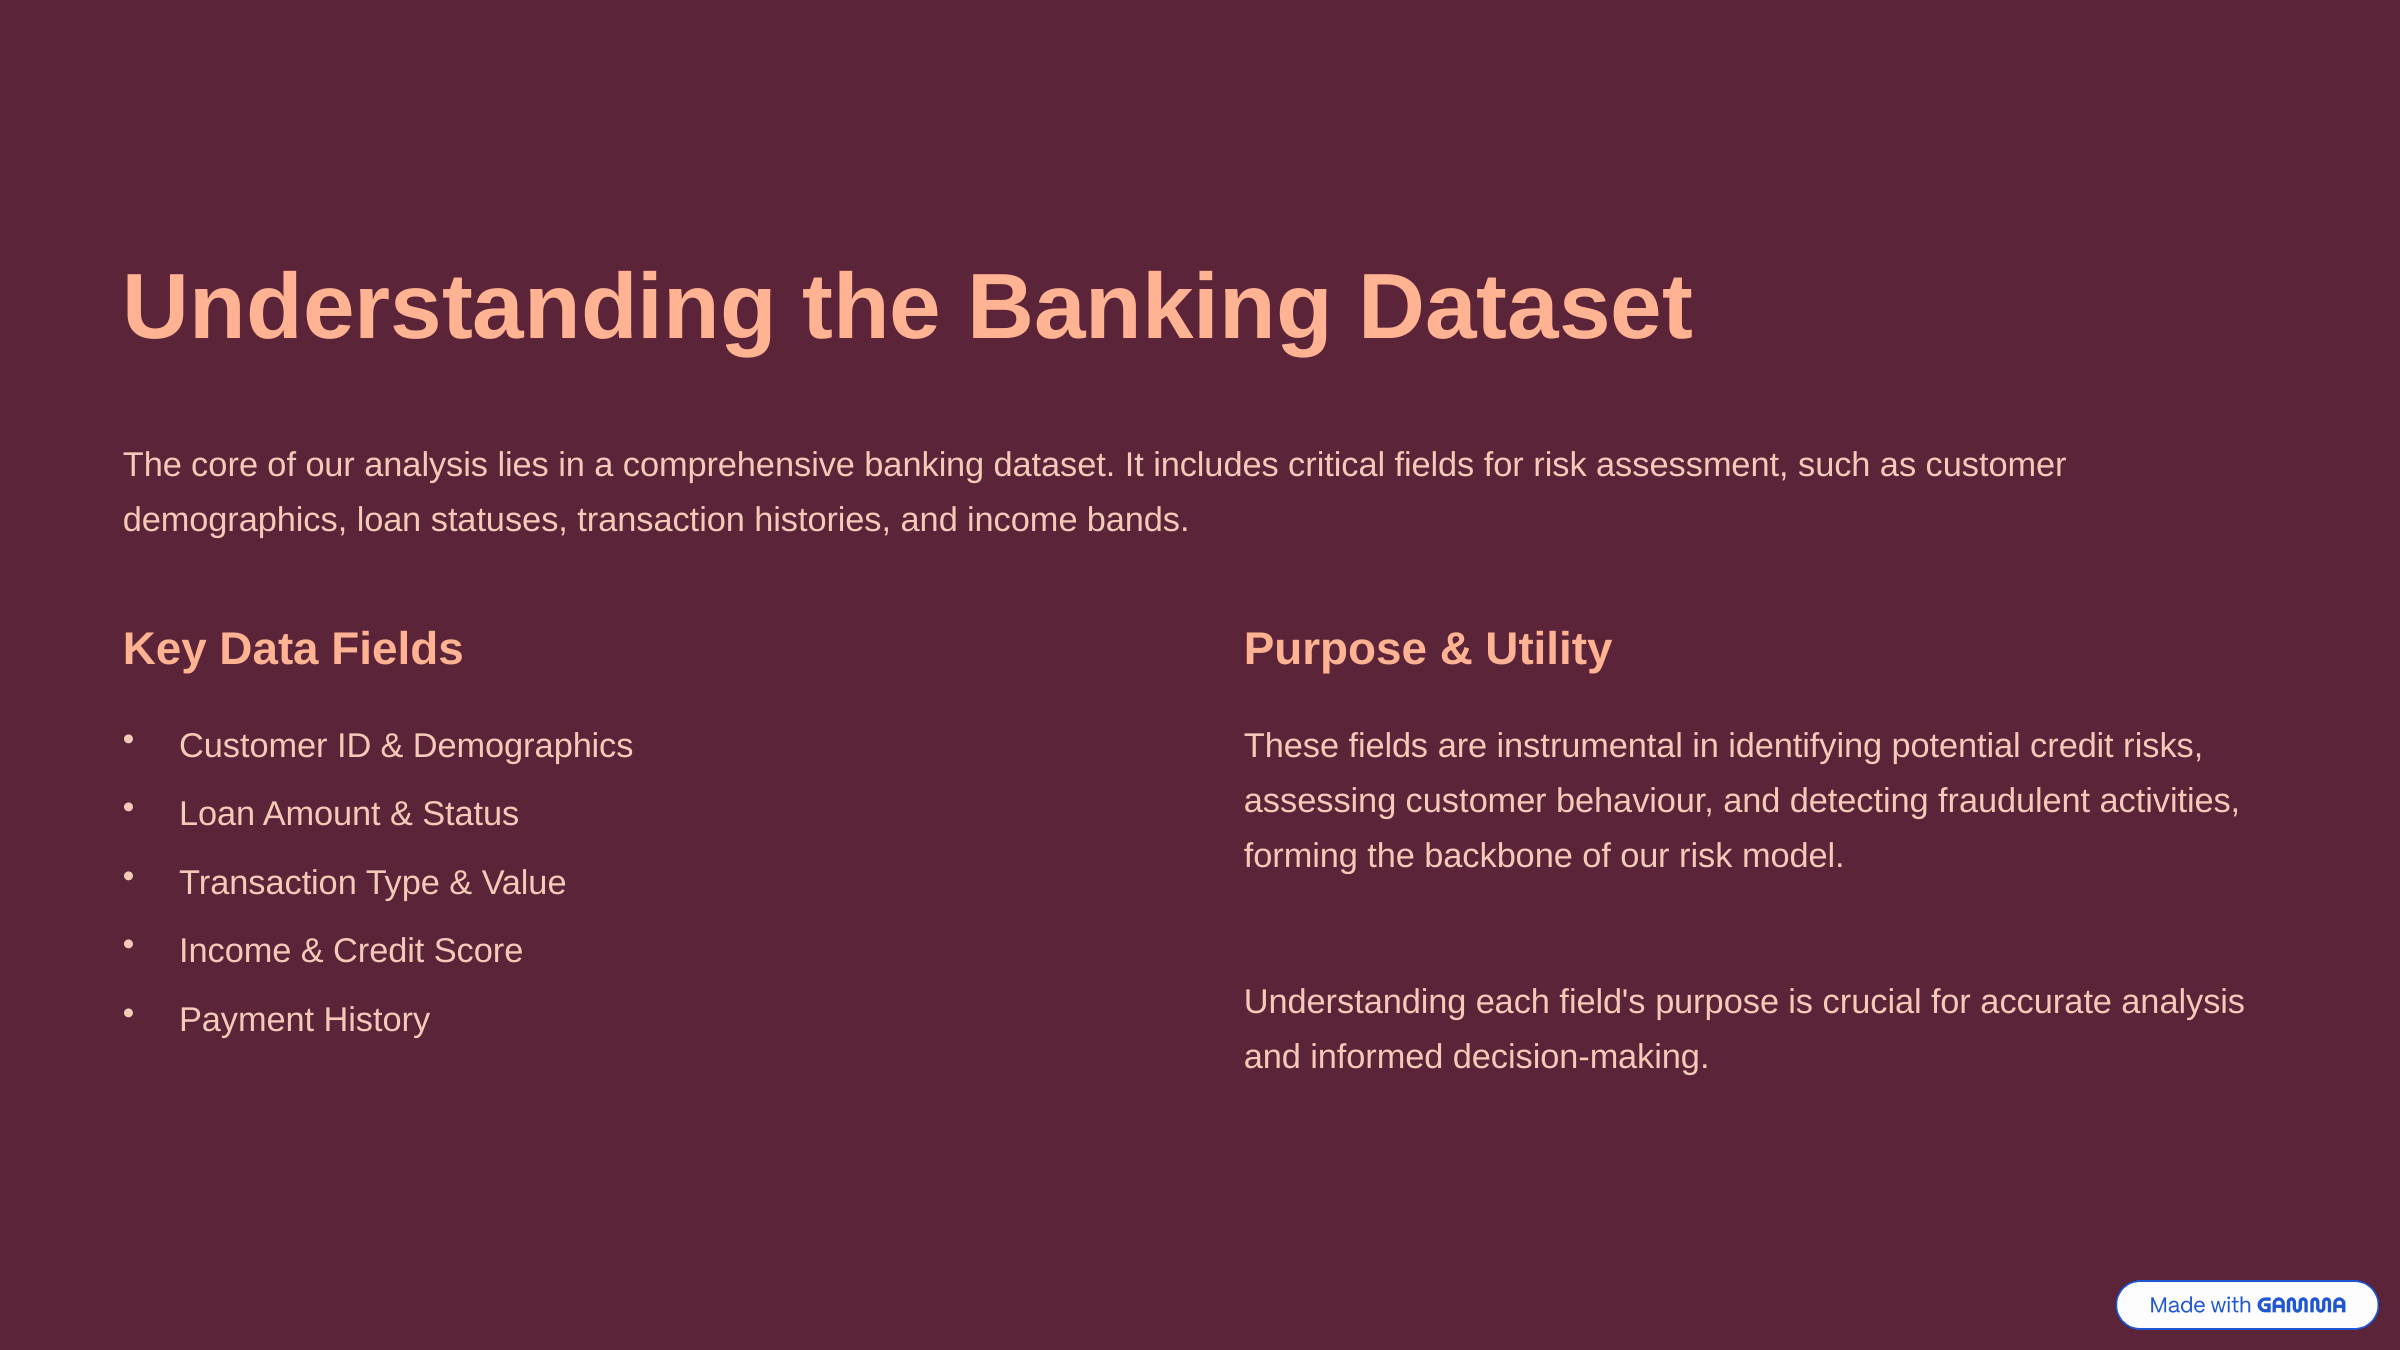

Understanding the Banking Dataset
The core of our analysis lies in a comprehensive banking dataset. It includes critical fields for risk assessment, such as customer demographics, loan statuses, transaction histories, and income bands.
Key Data Fields
Purpose & Utility
Customer ID & Demographics
These fields are instrumental in identifying potential credit risks, assessing customer behaviour, and detecting fraudulent activities, forming the backbone of our risk model.
Loan Amount & Status
Transaction Type & Value
Income & Credit Score
Understanding each field's purpose is crucial for accurate analysis and informed decision-making.
Payment History